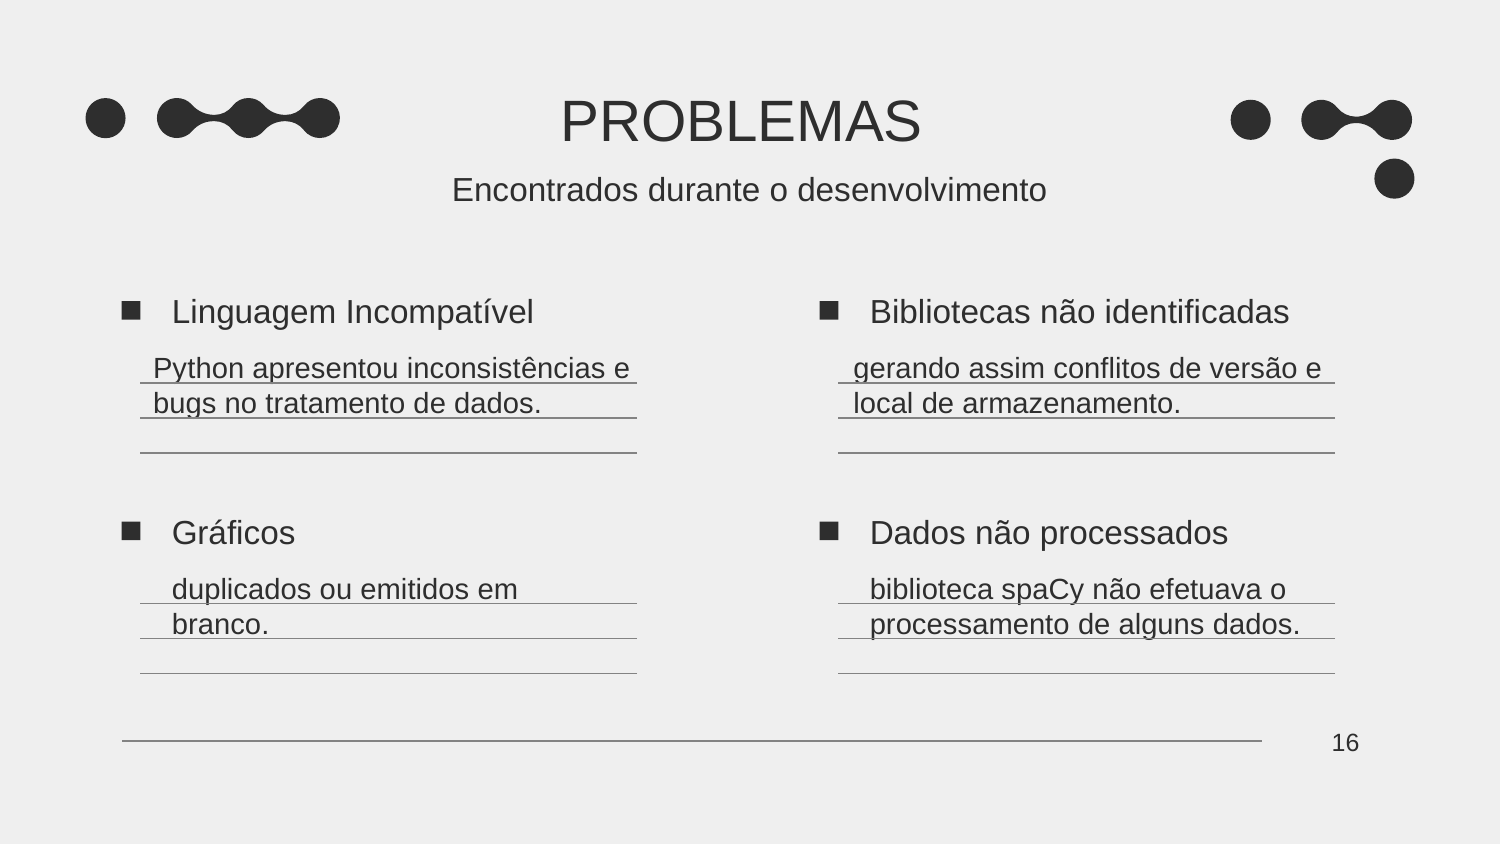

# PROBLEMAS
Encontrados durante o desenvolvimento
Linguagem Incompatível
Bibliotecas não identificadas

Python apresentou inconsistências e bugs no tratamento de dados.
gerando assim conflitos de versão e local de armazenamento.
Gráficos
Dados não processados

duplicados ou emitidos em branco.
biblioteca spaCy não efetuava o processamento de alguns dados.
16